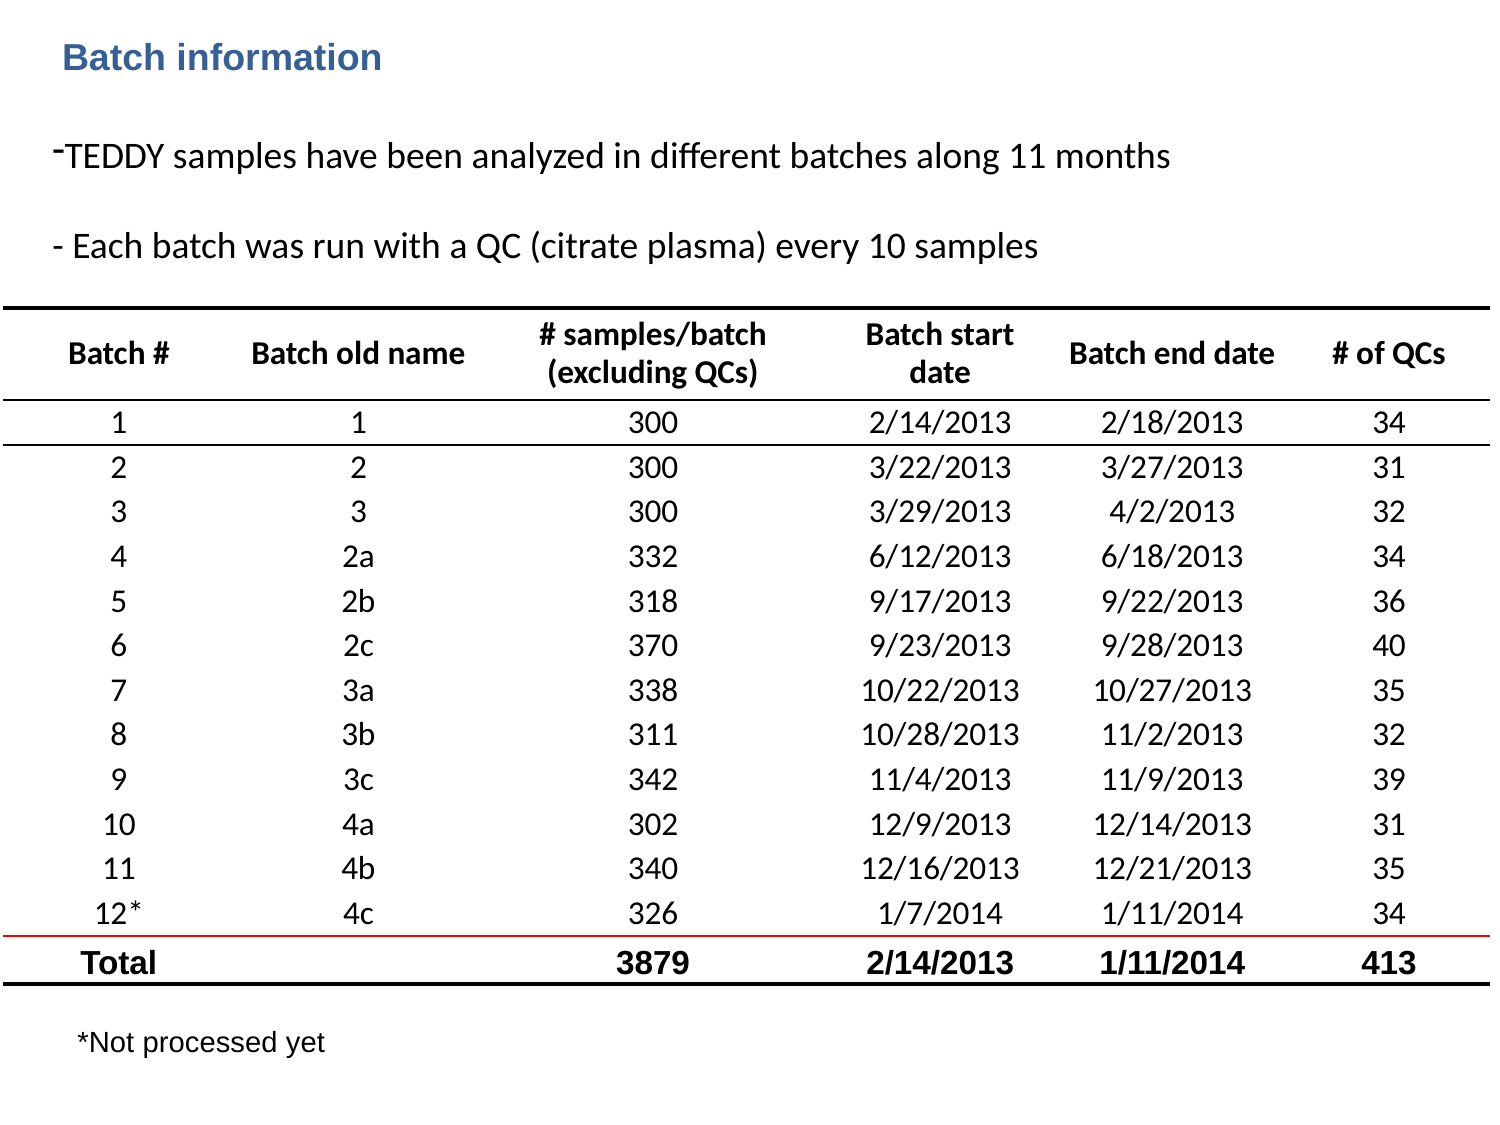

Batch information
TEDDY samples have been analyzed in different batches along 11 months

- Each batch was run with a QC (citrate plasma) every 10 samples
| Batch # | Batch old name | # samples/batch (excluding QCs) | Batch start date | Batch end date | # of QCs |
| --- | --- | --- | --- | --- | --- |
| 1 | 1 | 300 | 2/14/2013 | 2/18/2013 | 34 |
| 2 | 2 | 300 | 3/22/2013 | 3/27/2013 | 31 |
| 3 | 3 | 300 | 3/29/2013 | 4/2/2013 | 32 |
| 4 | 2a | 332 | 6/12/2013 | 6/18/2013 | 34 |
| 5 | 2b | 318 | 9/17/2013 | 9/22/2013 | 36 |
| 6 | 2c | 370 | 9/23/2013 | 9/28/2013 | 40 |
| 7 | 3a | 338 | 10/22/2013 | 10/27/2013 | 35 |
| 8 | 3b | 311 | 10/28/2013 | 11/2/2013 | 32 |
| 9 | 3c | 342 | 11/4/2013 | 11/9/2013 | 39 |
| 10 | 4a | 302 | 12/9/2013 | 12/14/2013 | 31 |
| 11 | 4b | 340 | 12/16/2013 | 12/21/2013 | 35 |
| 12\* | 4c | 326 | 1/7/2014 | 1/11/2014 | 34 |
| Total |  | 3879 | 2/14/2013 | 1/11/2014 | 413 |
*Not processed yet